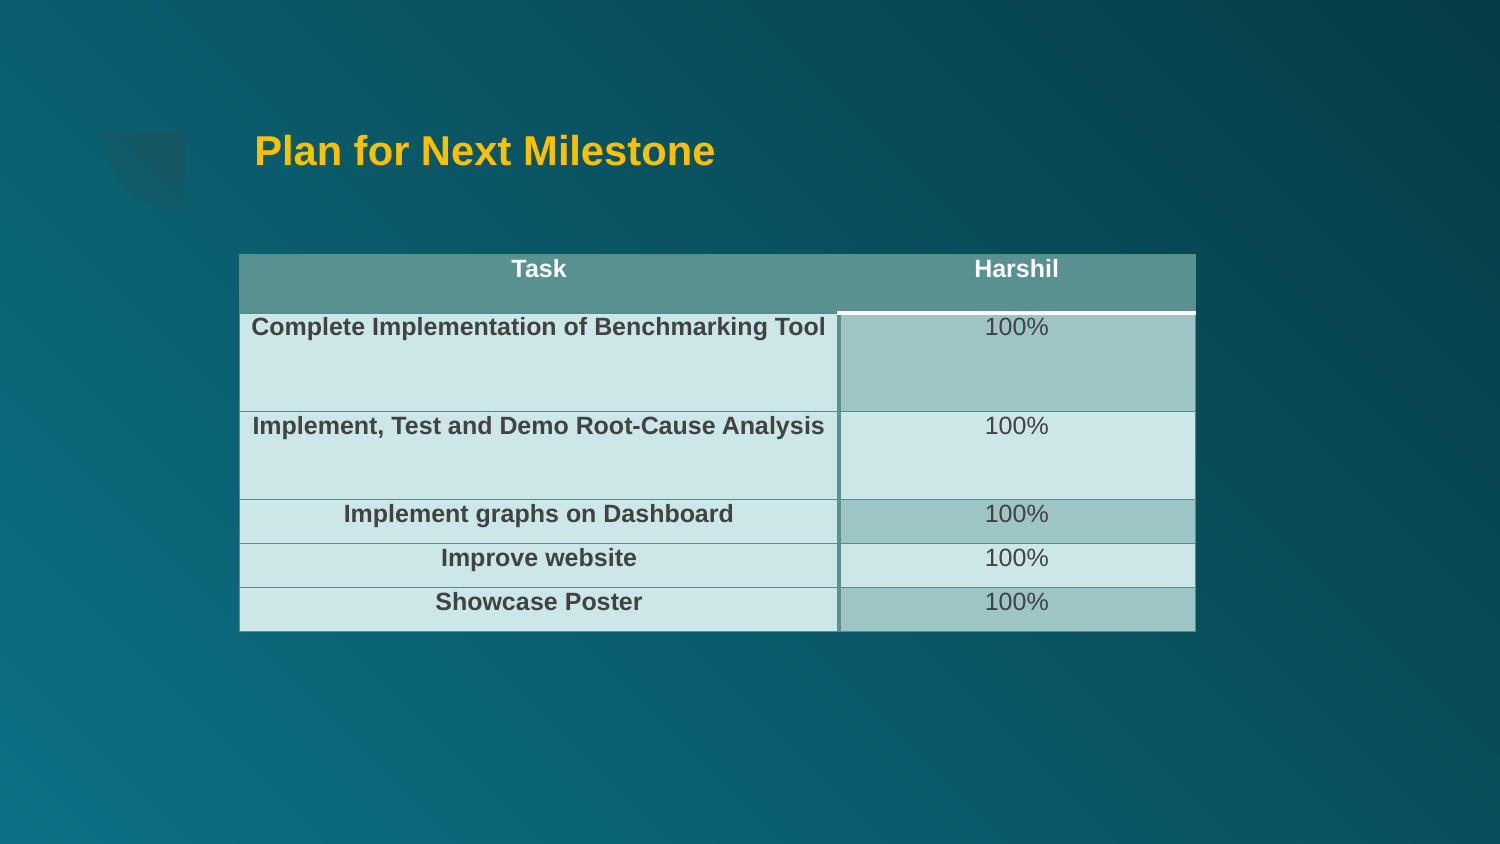

Plan for Next Milestone
| Task | Harshil |
| --- | --- |
| Complete Implementation of Benchmarking Tool | 100% |
| Implement, Test and Demo Root-Cause Analysis | 100% |
| Implement graphs on Dashboard | 100% |
| Improve website | 100% |
| Showcase Poster | 100% |